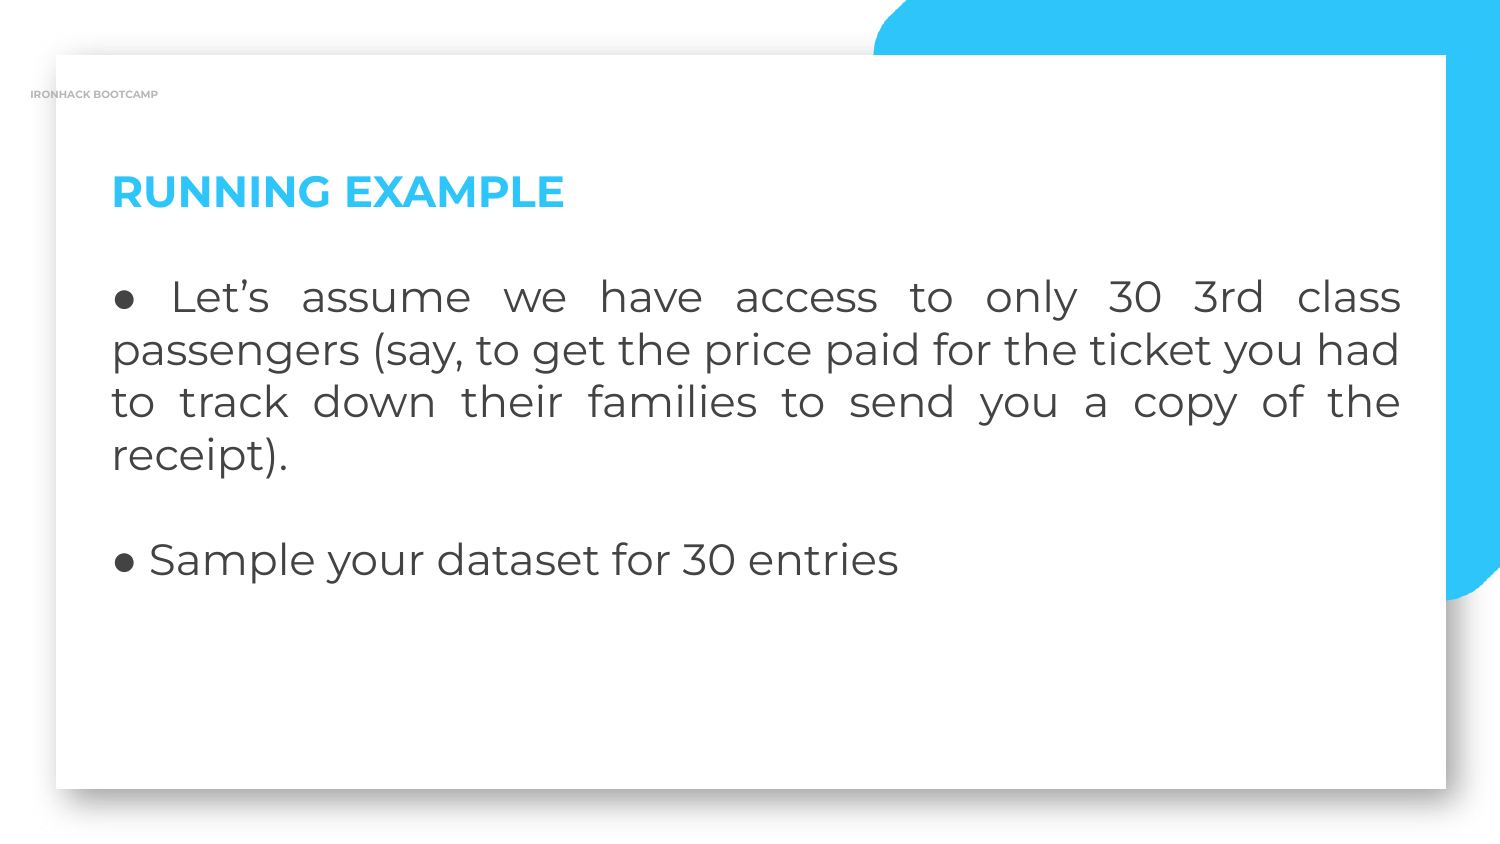

IRONHACK BOOTCAMP
RUNNING EXAMPLE

● Let’s assume we have access to only 30 3rd class passengers (say, to get the price paid for the ticket you had to track down their families to send you a copy of the receipt).

● Sample your dataset for 30 entries